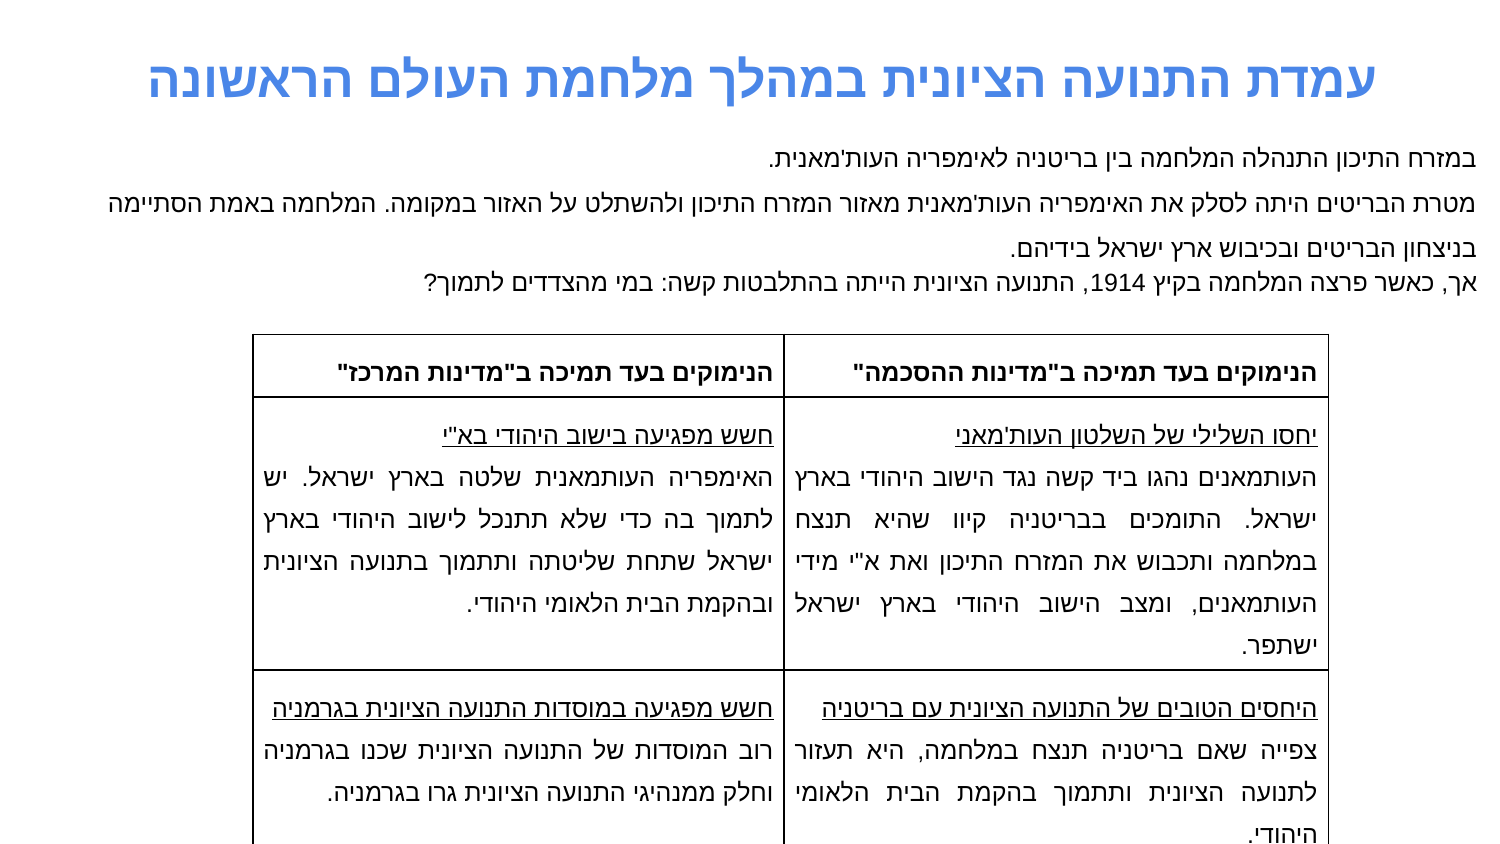

עמדת התנועה הציונית במהלך מלחמת העולם הראשונה
במזרח התיכון התנהלה המלחמה בין בריטניה לאימפריה העות'מאנית.
מטרת הבריטים היתה לסלק את האימפריה העות'מאנית מאזור המזרח התיכון ולהשתלט על האזור במקומה. המלחמה באמת הסתיימה בניצחון הבריטים ובכיבוש ארץ ישראל בידיהם.
אך, כאשר פרצה המלחמה בקיץ 1914, התנועה הציונית הייתה בהתלבטות קשה: במי מהצדדים לתמוך?

| הנימוקים בעד תמיכה ב"מדינות המרכז" | הנימוקים בעד תמיכה ב"מדינות ההסכמה" |
| --- | --- |
| חשש מפגיעה בישוב היהודי בא"י האימפריה העותמאנית שלטה בארץ ישראל. יש לתמוך בה כדי שלא תתנכל לישוב היהודי בארץ ישראל שתחת שליטתה ותתמוך בתנועה הציונית ובהקמת הבית הלאומי היהודי. | יחסו השלילי של השלטון העות'מאני העותמאנים נהגו ביד קשה נגד הישוב היהודי בארץ ישראל. התומכים בבריטניה קיוו שהיא תנצח במלחמה ותכבוש את המזרח התיכון ואת א"י מידי העותמאנים, ומצב הישוב היהודי בארץ ישראל ישתפר. |
| חשש מפגיעה במוסדות התנועה הציונית בגרמניה רוב המוסדות של התנועה הציונית שכנו בגרמניה וחלק ממנהיגי התנועה הציונית גרו בגרמניה. | היחסים הטובים של התנועה הציונית עם בריטניה צפייה שאם בריטניה תנצח במלחמה, היא תעזור לתנועה הציונית ותתמוך בהקמת הבית הלאומי היהודי. |